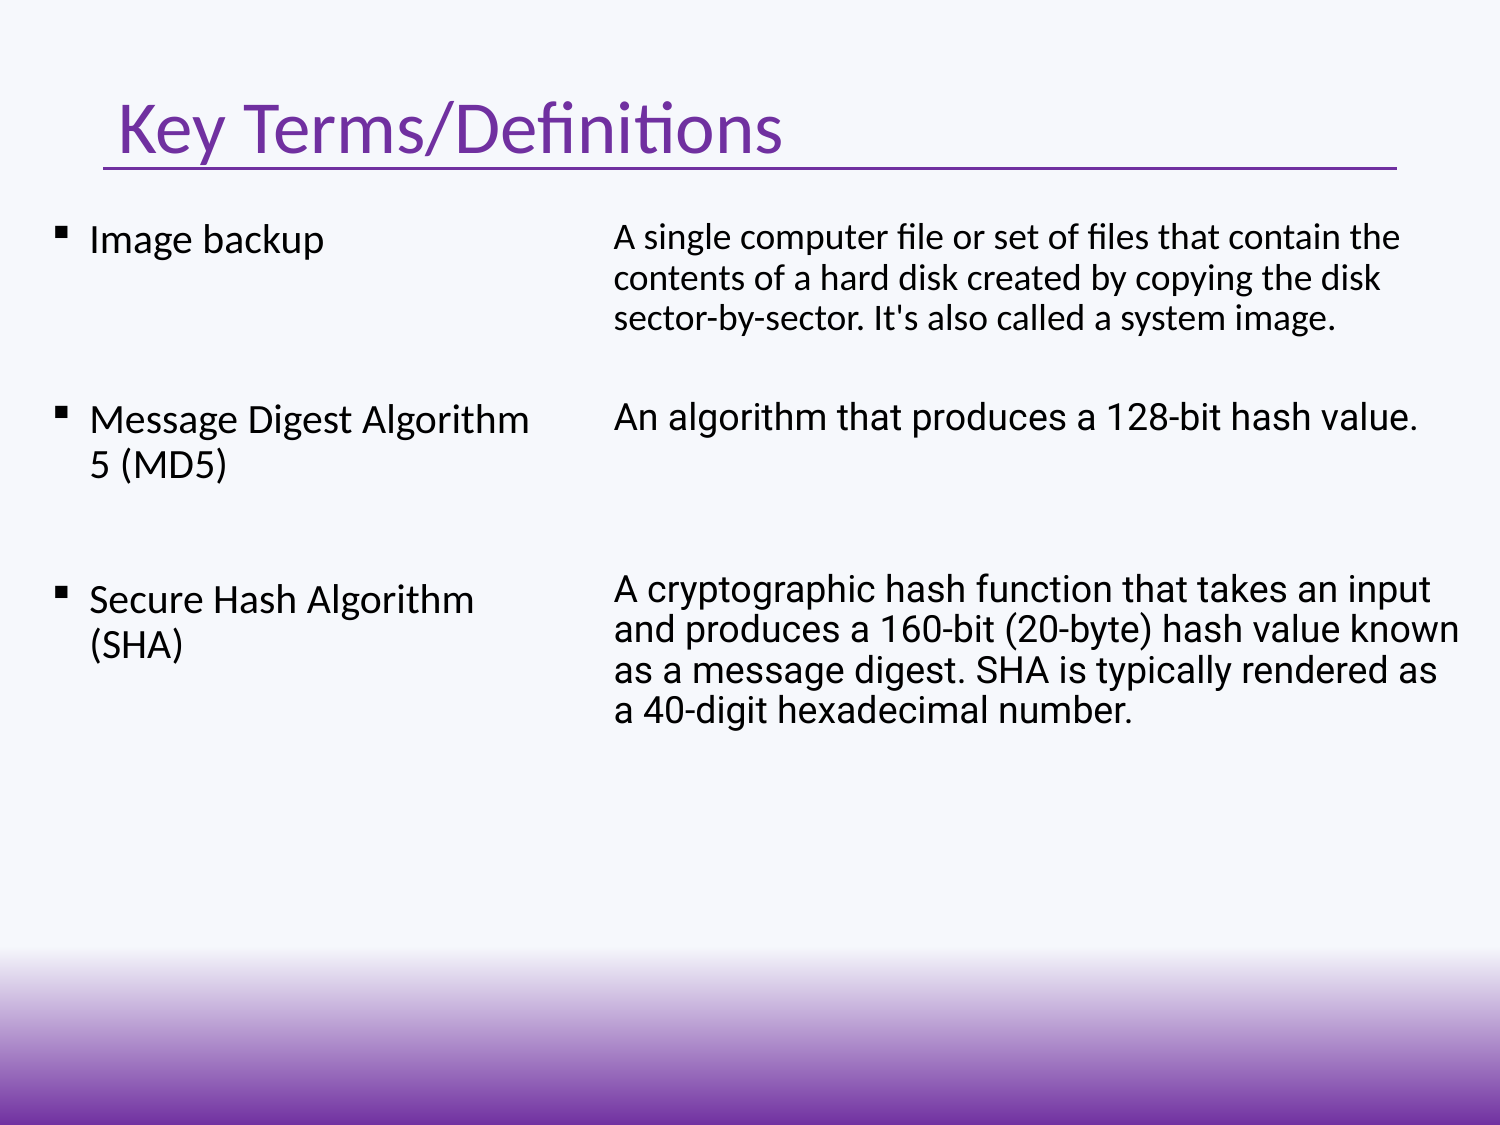

# Key Terms/Definitions
A single computer file or set of files that contain the contents of a hard disk created by copying the disk sector-by-sector. It's also called a system image.
Image backup

Message Digest Algorithm 5 (MD5)

Secure Hash Algorithm (SHA)
An algorithm that produces a 128-bit hash value.
A cryptographic hash function that takes an input and produces a 160-bit (20-byte) hash value known as a message digest. SHA is typically rendered as a 40-digit hexadecimal number.